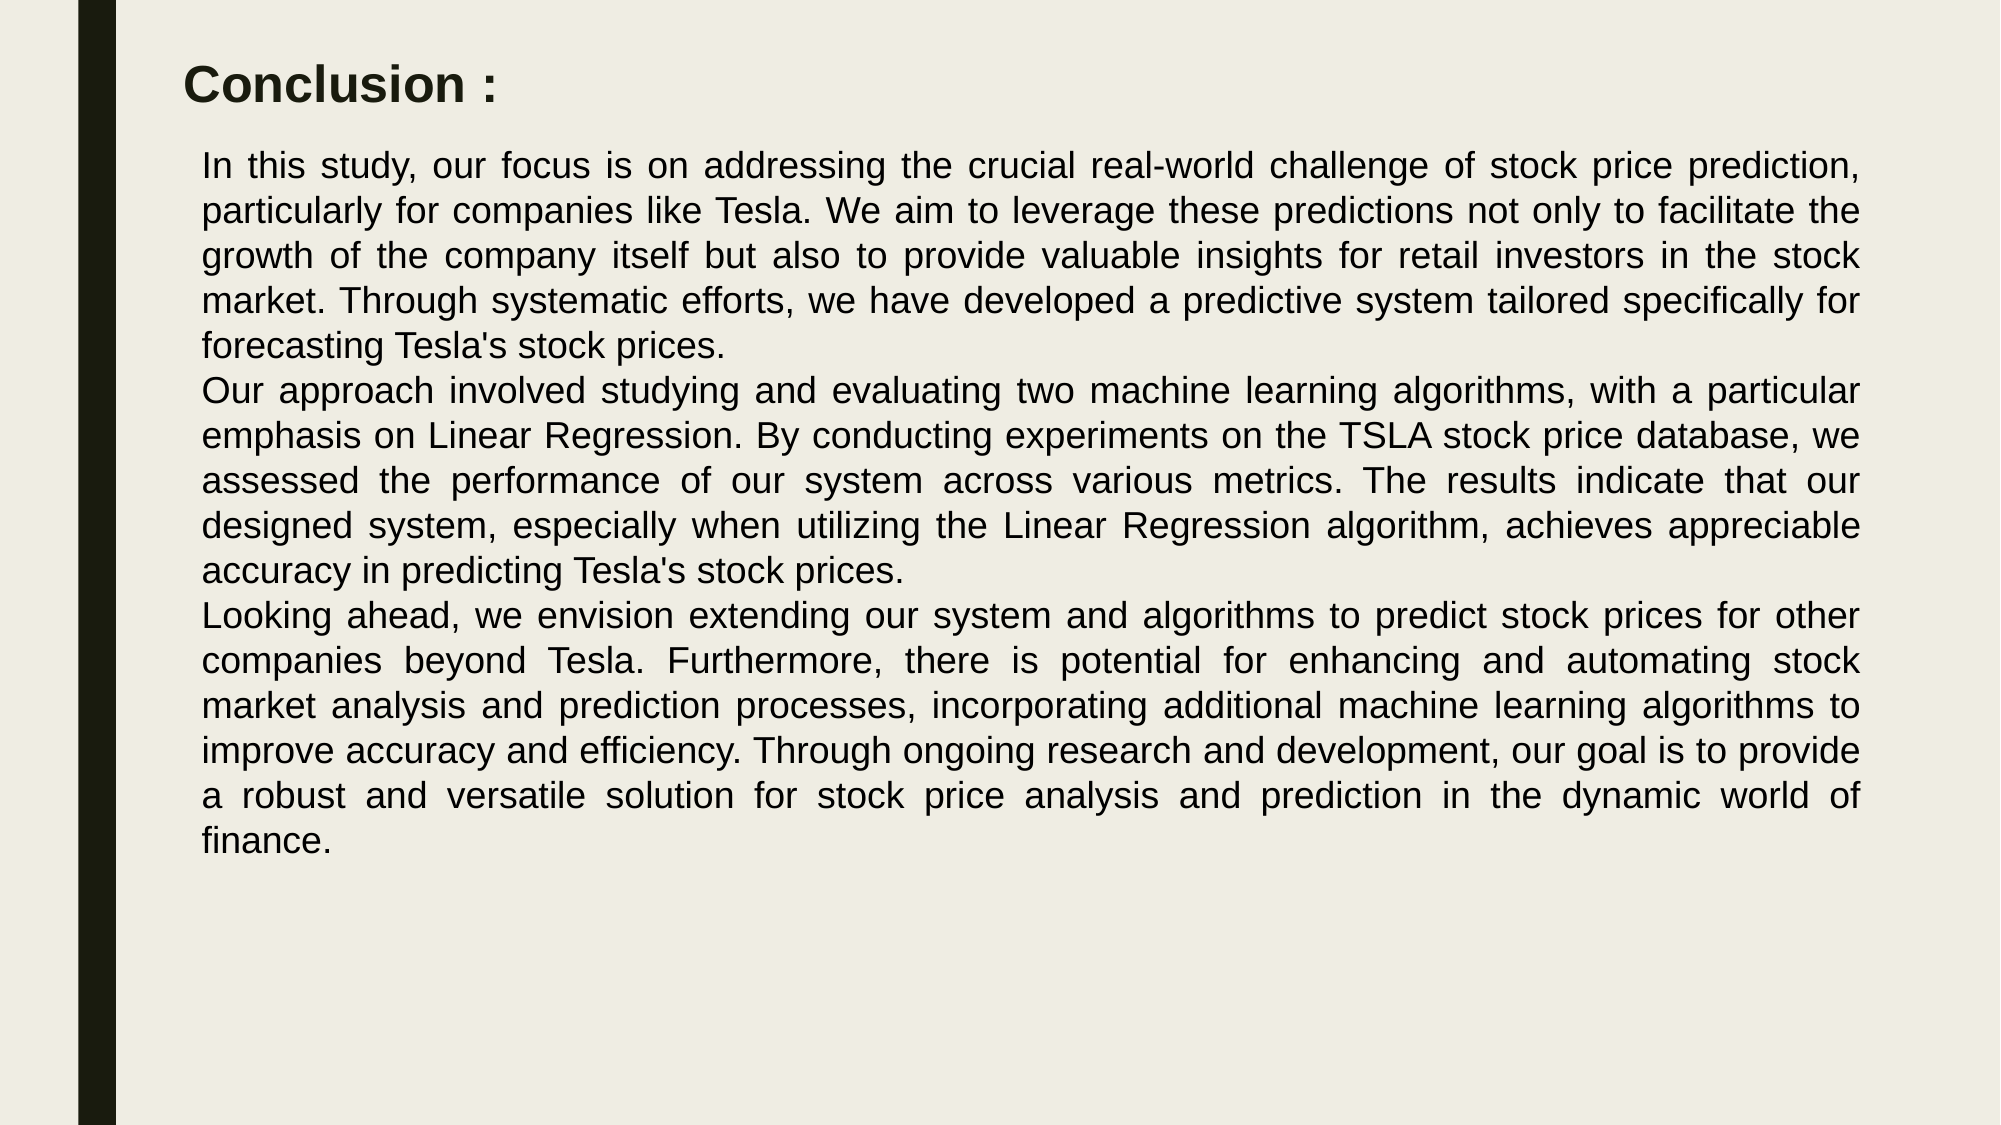

# Conclusion :
In this study, our focus is on addressing the crucial real-world challenge of stock price prediction, particularly for companies like Tesla. We aim to leverage these predictions not only to facilitate the growth of the company itself but also to provide valuable insights for retail investors in the stock market. Through systematic efforts, we have developed a predictive system tailored specifically for forecasting Tesla's stock prices.
Our approach involved studying and evaluating two machine learning algorithms, with a particular emphasis on Linear Regression. By conducting experiments on the TSLA stock price database, we assessed the performance of our system across various metrics. The results indicate that our designed system, especially when utilizing the Linear Regression algorithm, achieves appreciable accuracy in predicting Tesla's stock prices.
Looking ahead, we envision extending our system and algorithms to predict stock prices for other companies beyond Tesla. Furthermore, there is potential for enhancing and automating stock market analysis and prediction processes, incorporating additional machine learning algorithms to improve accuracy and efficiency. Through ongoing research and development, our goal is to provide a robust and versatile solution for stock price analysis and prediction in the dynamic world of finance.